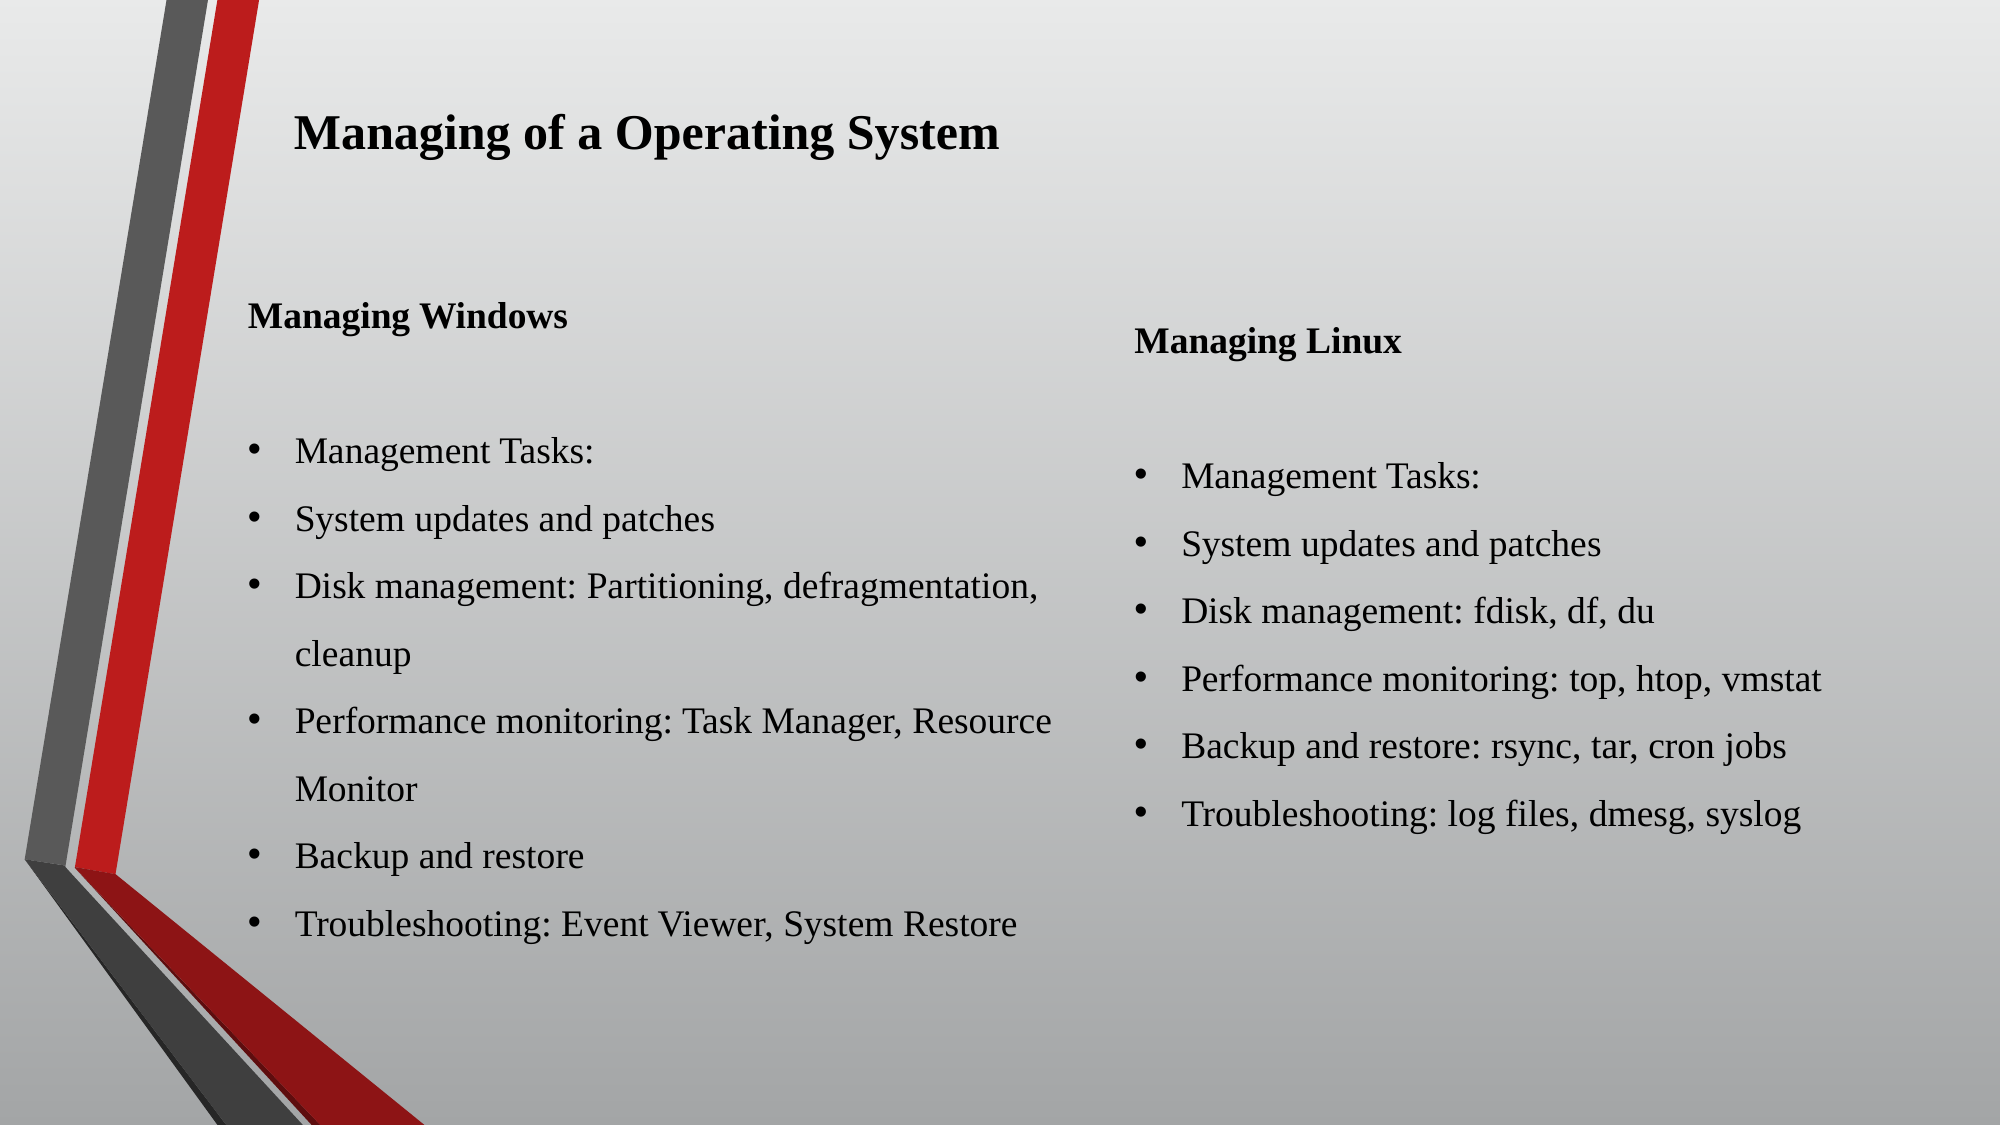

Managing of a Operating System
Managing Windows

Management Tasks:
System updates and patches
Disk management: Partitioning, defragmentation, cleanup
Performance monitoring: Task Manager, Resource Monitor
Backup and restore
Troubleshooting: Event Viewer, System Restore
Managing Linux

Management Tasks:
System updates and patches
Disk management: fdisk, df, du
Performance monitoring: top, htop, vmstat
Backup and restore: rsync, tar, cron jobs
Troubleshooting: log files, dmesg, syslog